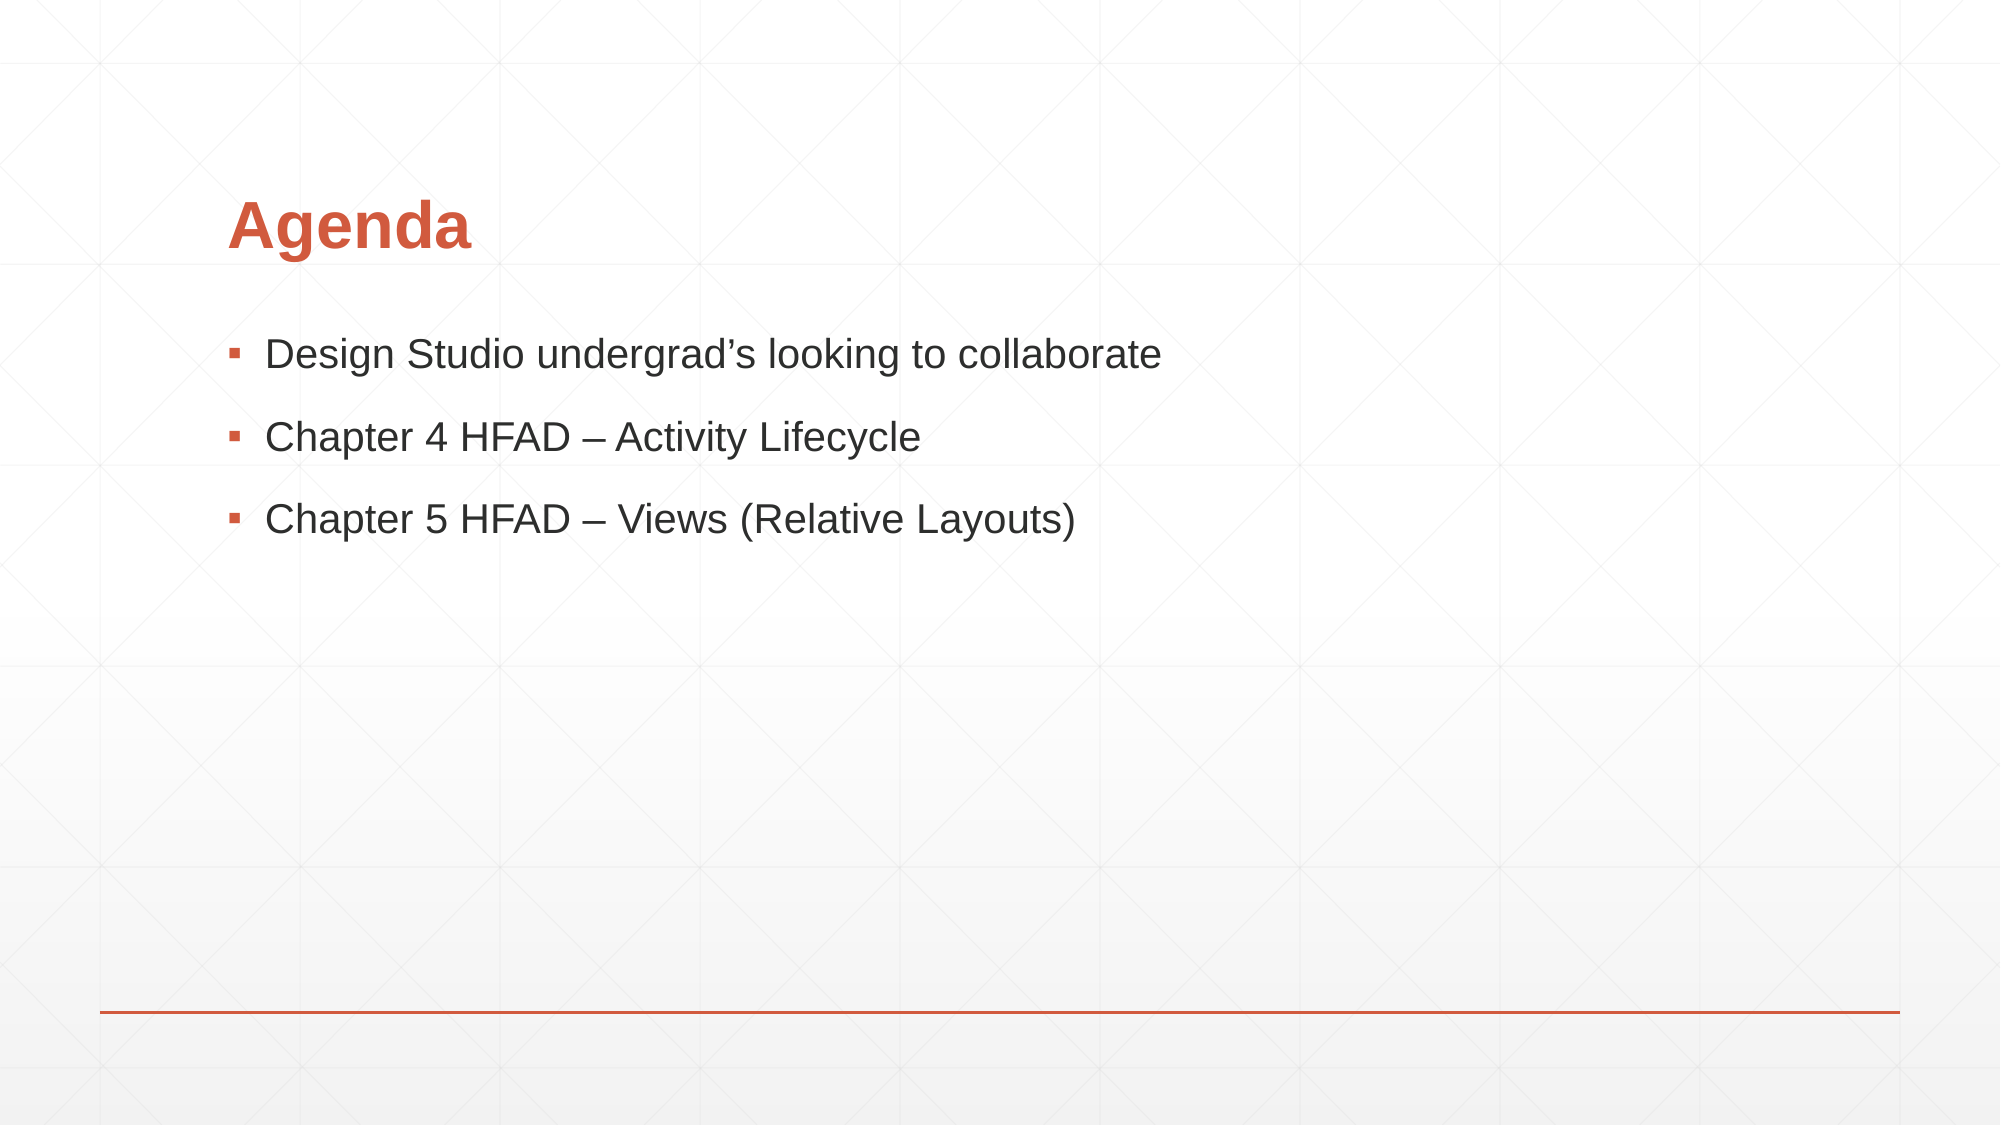

# Agenda
Design Studio undergrad’s looking to collaborate
Chapter 4 HFAD – Activity Lifecycle
Chapter 5 HFAD – Views (Relative Layouts)